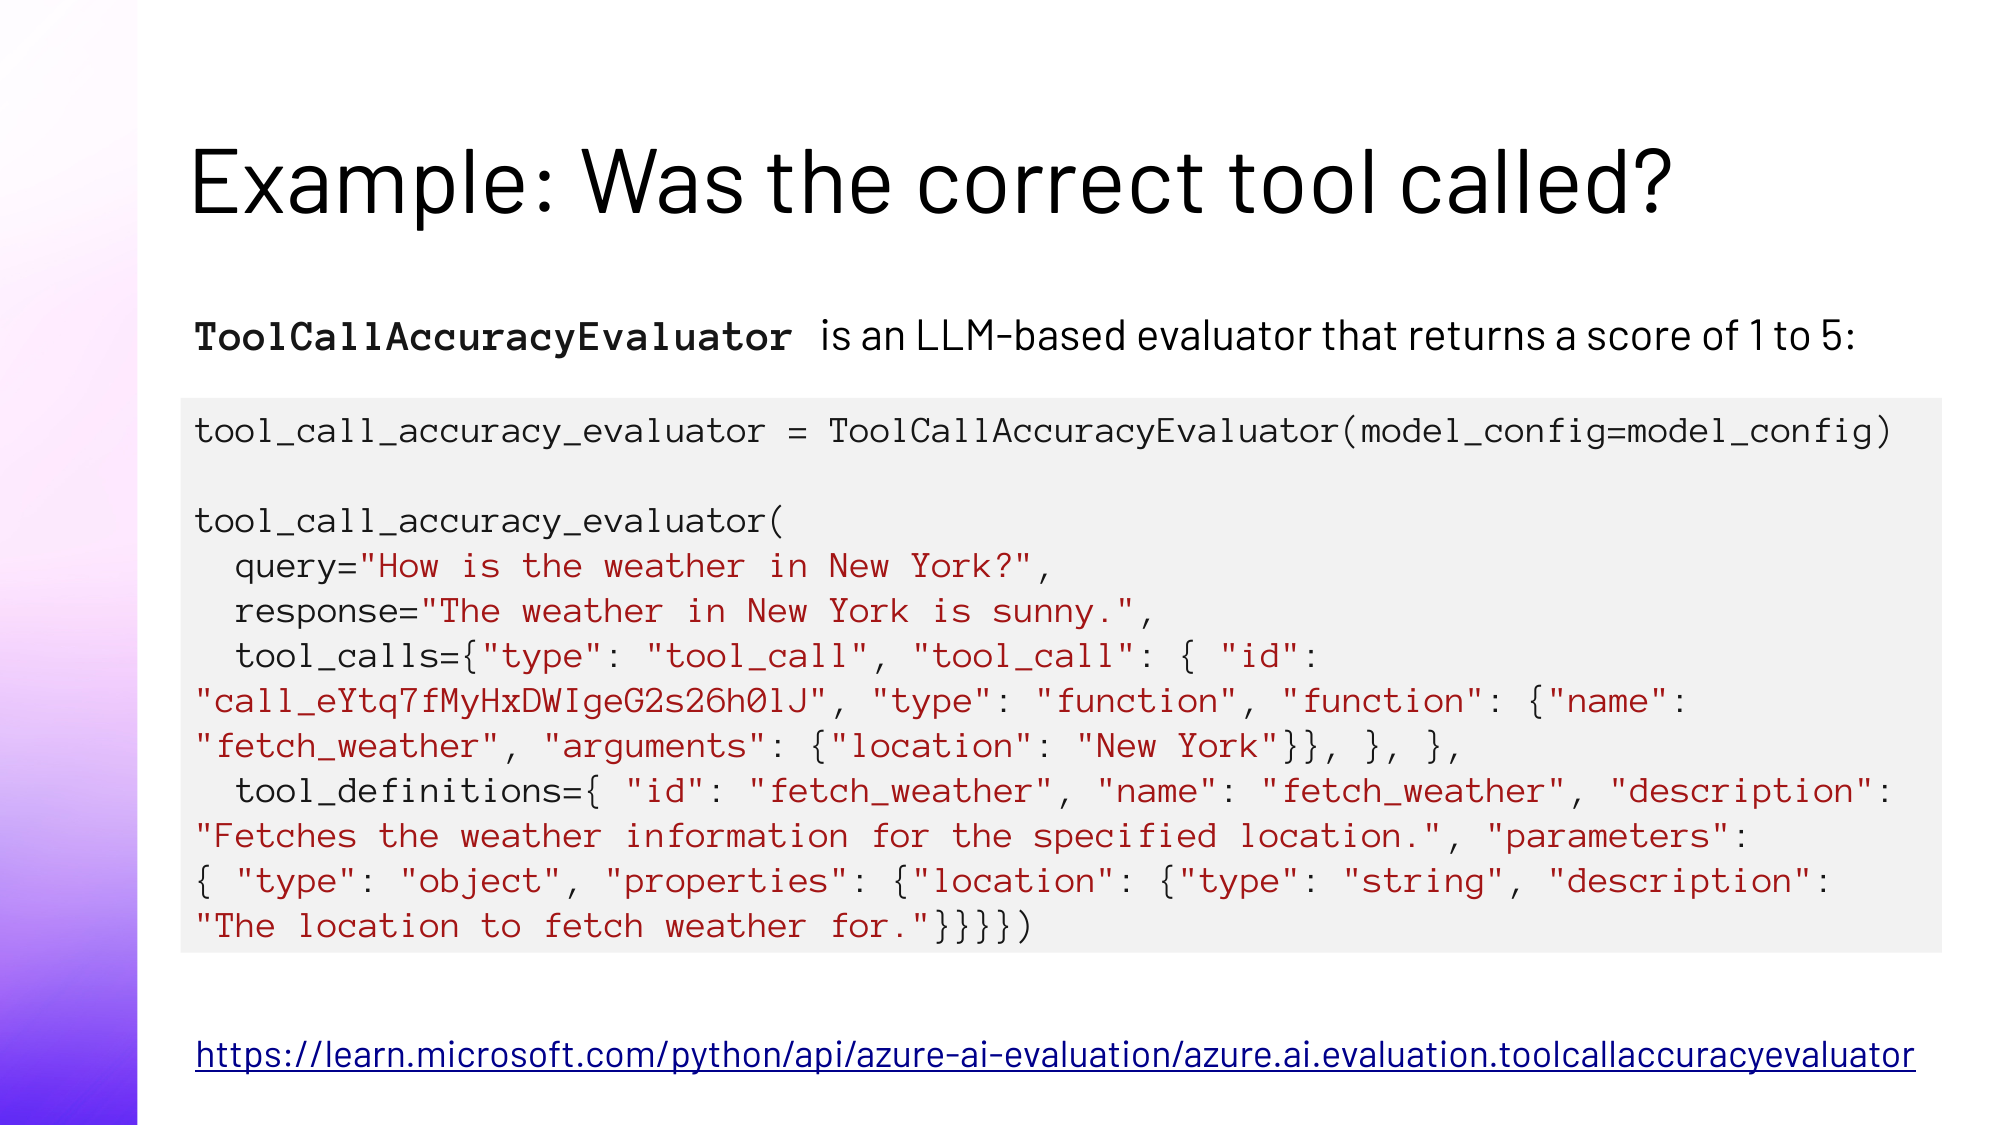

# Example: Was the correct tool called?
ToolCallAccuracyEvaluator is an LLM-based evaluator that returns a score of 1 to 5:
tool_call_accuracy_evaluator = ToolCallAccuracyEvaluator(model_config=model_config)

tool_call_accuracy_evaluator(
  query="How is the weather in New York?",
  response="The weather in New York is sunny.",
  tool_calls={"type": "tool_call", "tool_call": { "id": "call_eYtq7fMyHxDWIgeG2s26h0lJ", "type": "function", "function": {"name": "fetch_weather", "arguments": {"location": "New York"}}, }, },
  tool_definitions={ "id": "fetch_weather", "name": "fetch_weather", "description": "Fetches the weather information for the specified location.", "parameters": { "type": "object", "properties": {"location": {"type": "string", "description": "The location to fetch weather for."}}}})

https://learn.microsoft.com/python/api/azure-ai-evaluation/azure.ai.evaluation.toolcallaccuracyevaluator